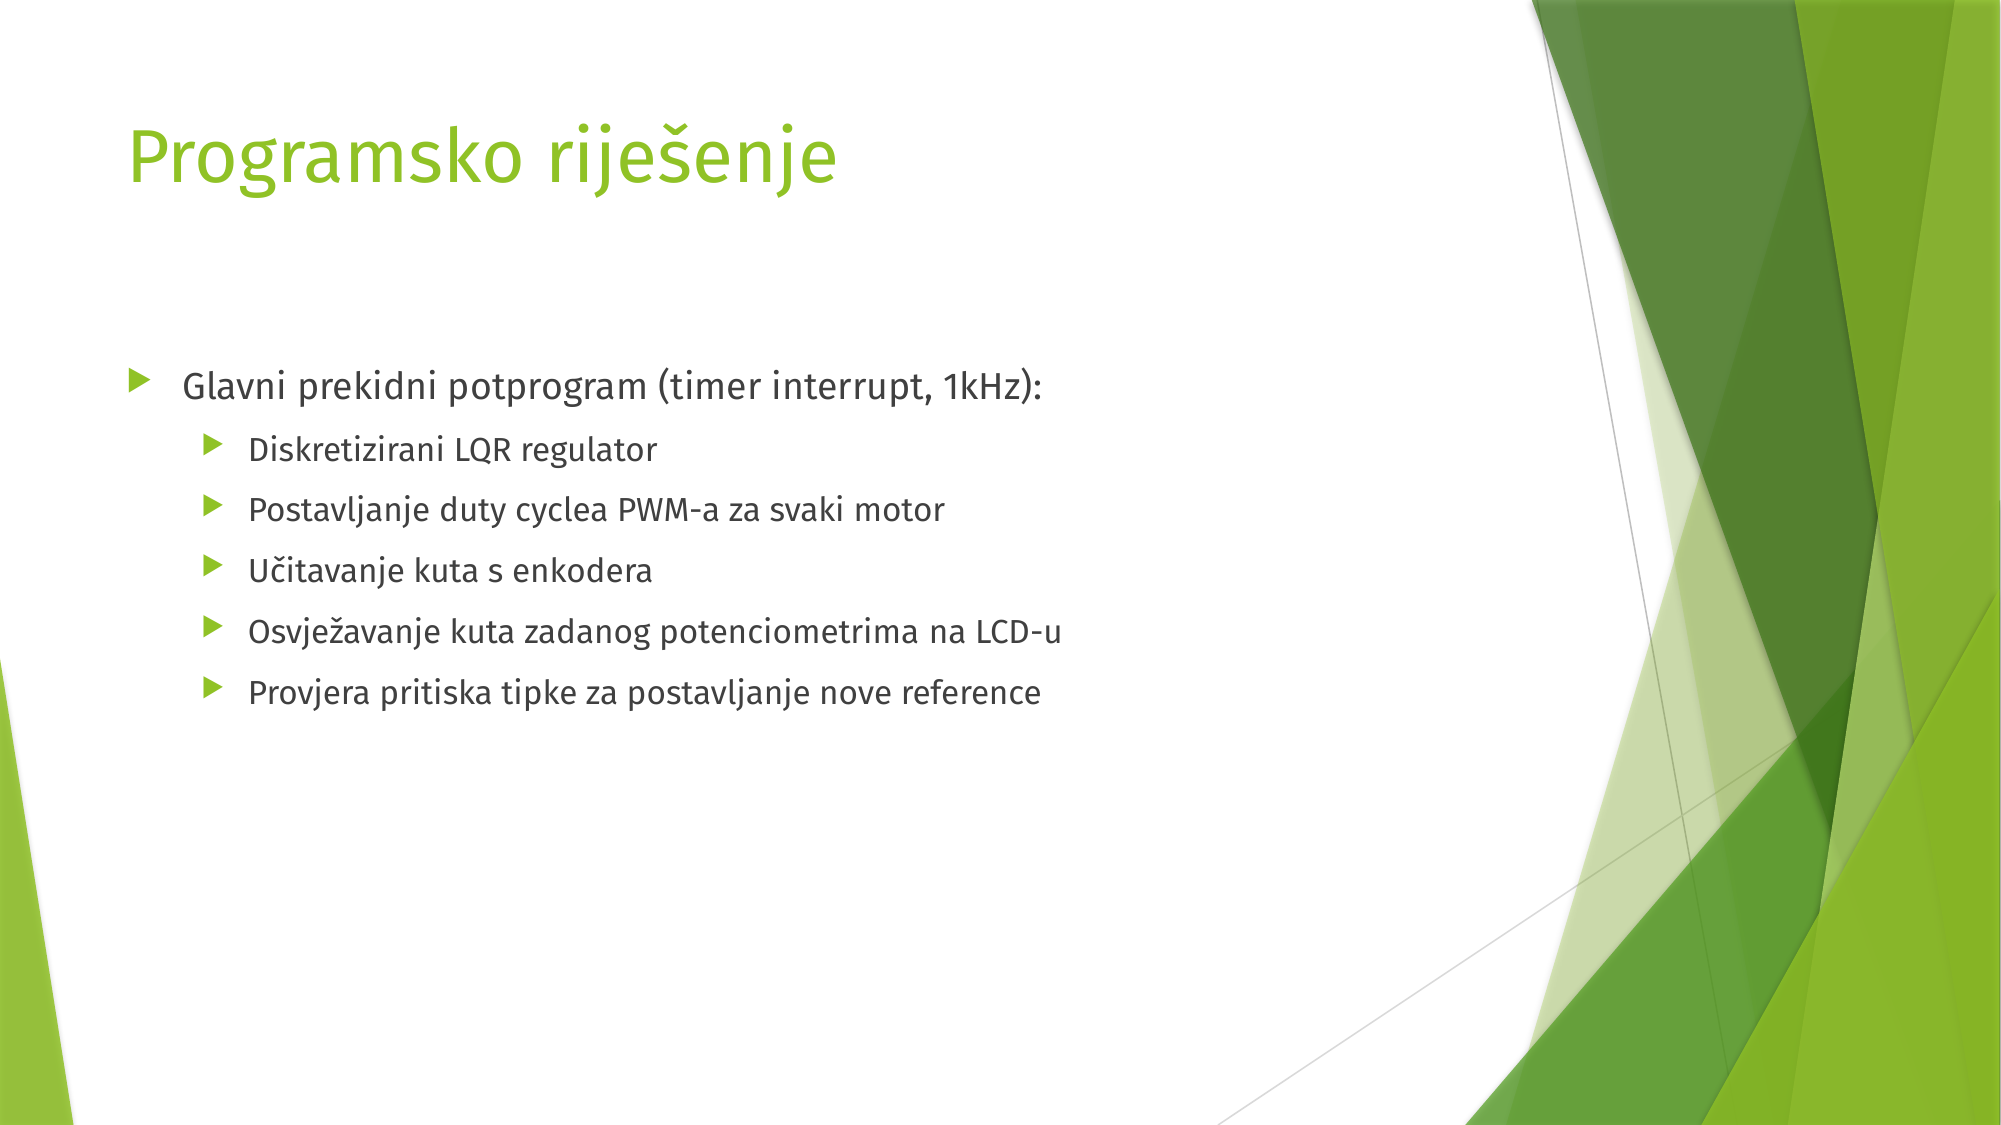

# Programsko riješenje
Glavni prekidni potprogram (timer interrupt, 1kHz):
Diskretizirani LQR regulator
Postavljanje duty cyclea PWM-a za svaki motor
Učitavanje kuta s enkodera
Osvježavanje kuta zadanog potenciometrima na LCD-u
Provjera pritiska tipke za postavljanje nove reference